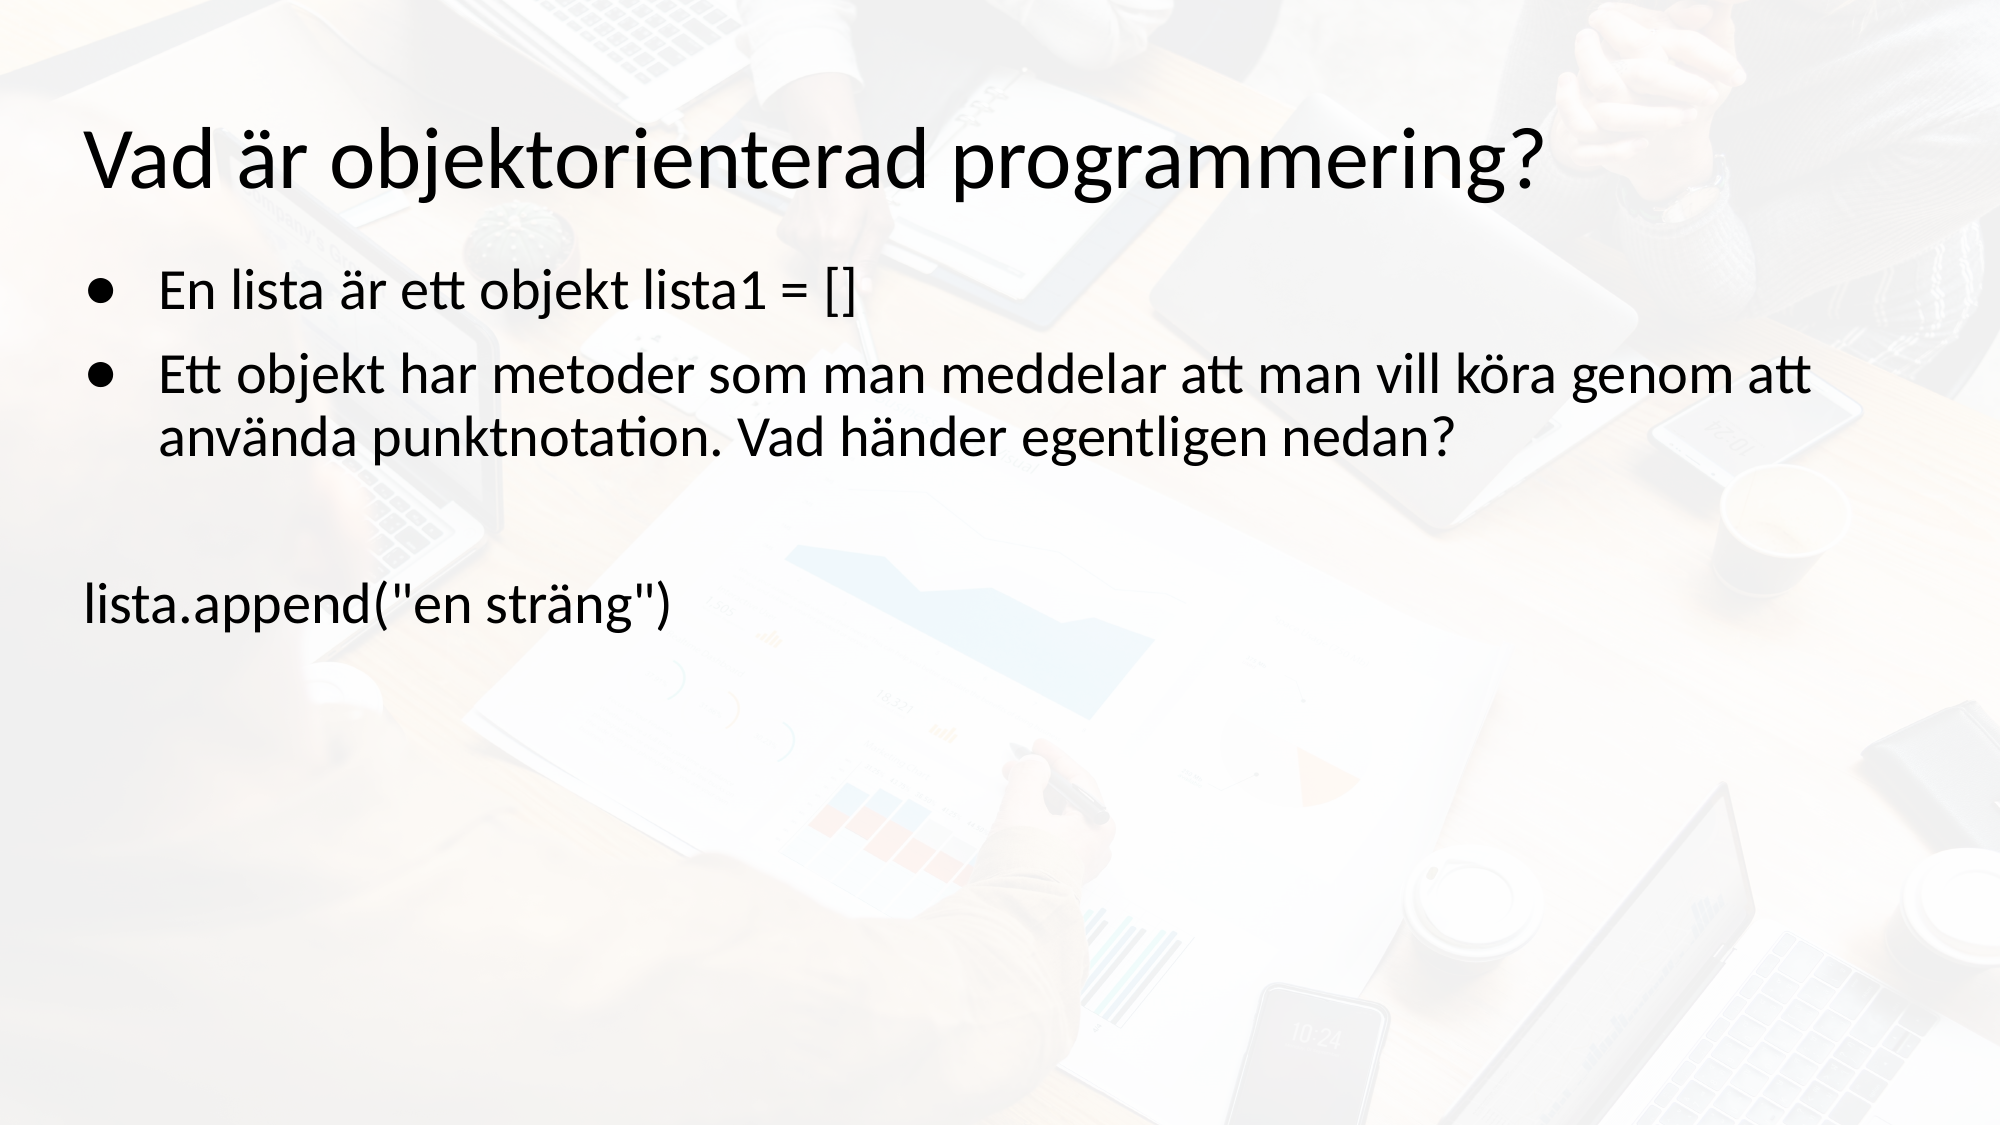

# Vad är objektorienterad programmering?
En lista är ett objekt lista1 = []
Ett objekt har metoder som man meddelar att man vill köra genom att använda punktnotation. Vad händer egentligen nedan?

lista.append("en sträng")